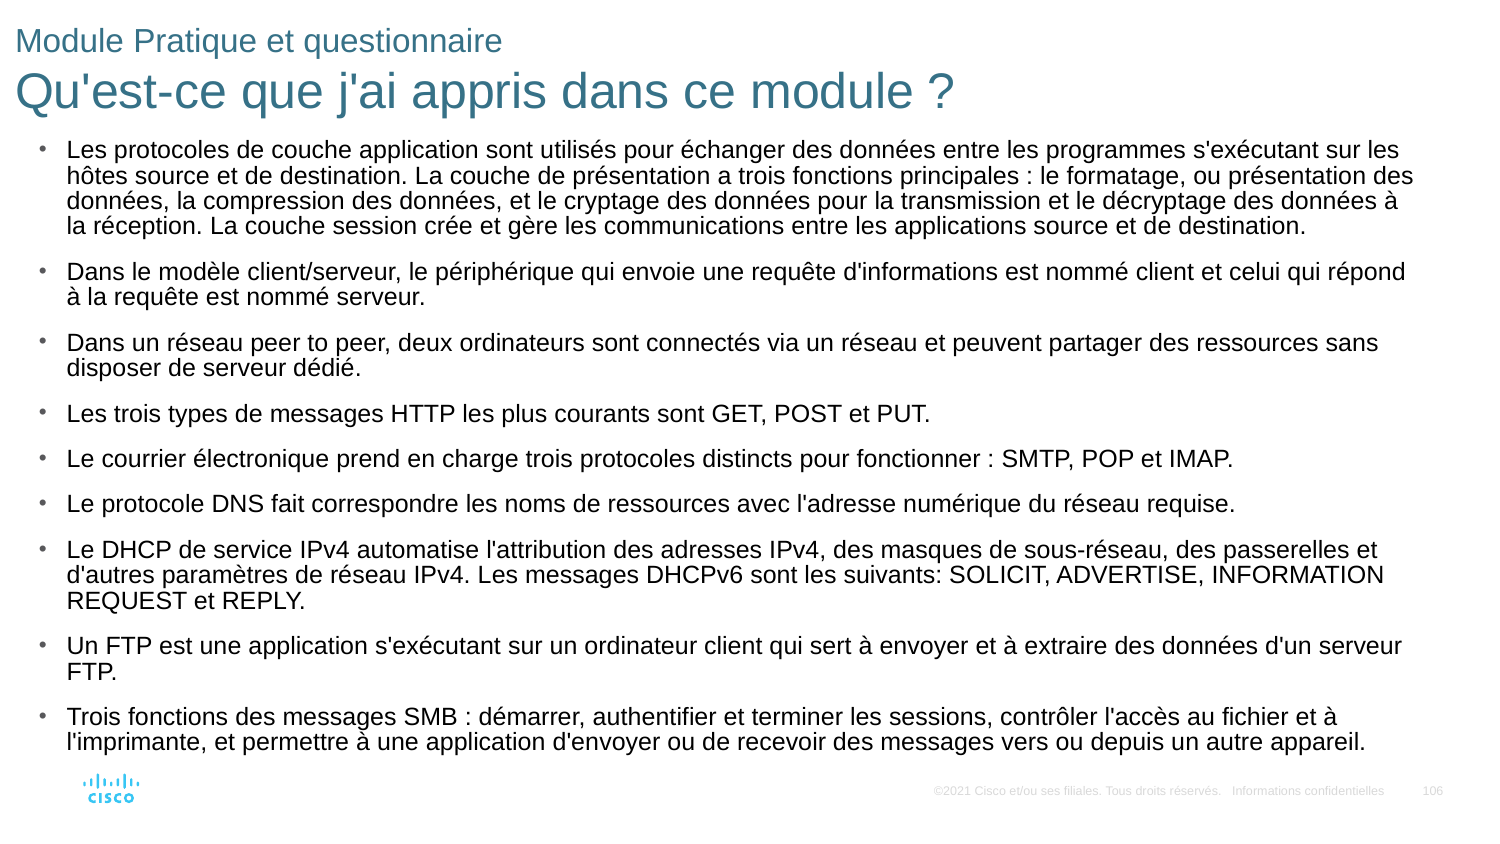

# Module Pratique et questionnaire Qu'est-ce que j'ai appris dans ce module ?
Les protocoles de couche application sont utilisés pour échanger des données entre les programmes s'exécutant sur les hôtes source et de destination. La couche de présentation a trois fonctions principales : le formatage, ou présentation des données, la compression des données, et le cryptage des données pour la transmission et le décryptage des données à la réception. La couche session crée et gère les communications entre les applications source et de destination.
Dans le modèle client/serveur, le périphérique qui envoie une requête d'informations est nommé client et celui qui répond à la requête est nommé serveur.
Dans un réseau peer to peer, deux ordinateurs sont connectés via un réseau et peuvent partager des ressources sans disposer de serveur dédié.
Les trois types de messages HTTP les plus courants sont GET, POST et PUT.
Le courrier électronique prend en charge trois protocoles distincts pour fonctionner : SMTP, POP et IMAP.
Le protocole DNS fait correspondre les noms de ressources avec l'adresse numérique du réseau requise.
Le DHCP de service IPv4 automatise l'attribution des adresses IPv4, des masques de sous-réseau, des passerelles et d'autres paramètres de réseau IPv4. Les messages DHCPv6 sont les suivants: SOLICIT, ADVERTISE, INFORMATION REQUEST et REPLY.
Un FTP est une application s'exécutant sur un ordinateur client qui sert à envoyer et à extraire des données d'un serveur FTP.
Trois fonctions des messages SMB : démarrer, authentifier et terminer les sessions, contrôler l'accès au fichier et à l'imprimante, et permettre à une application d'envoyer ou de recevoir des messages vers ou depuis un autre appareil.